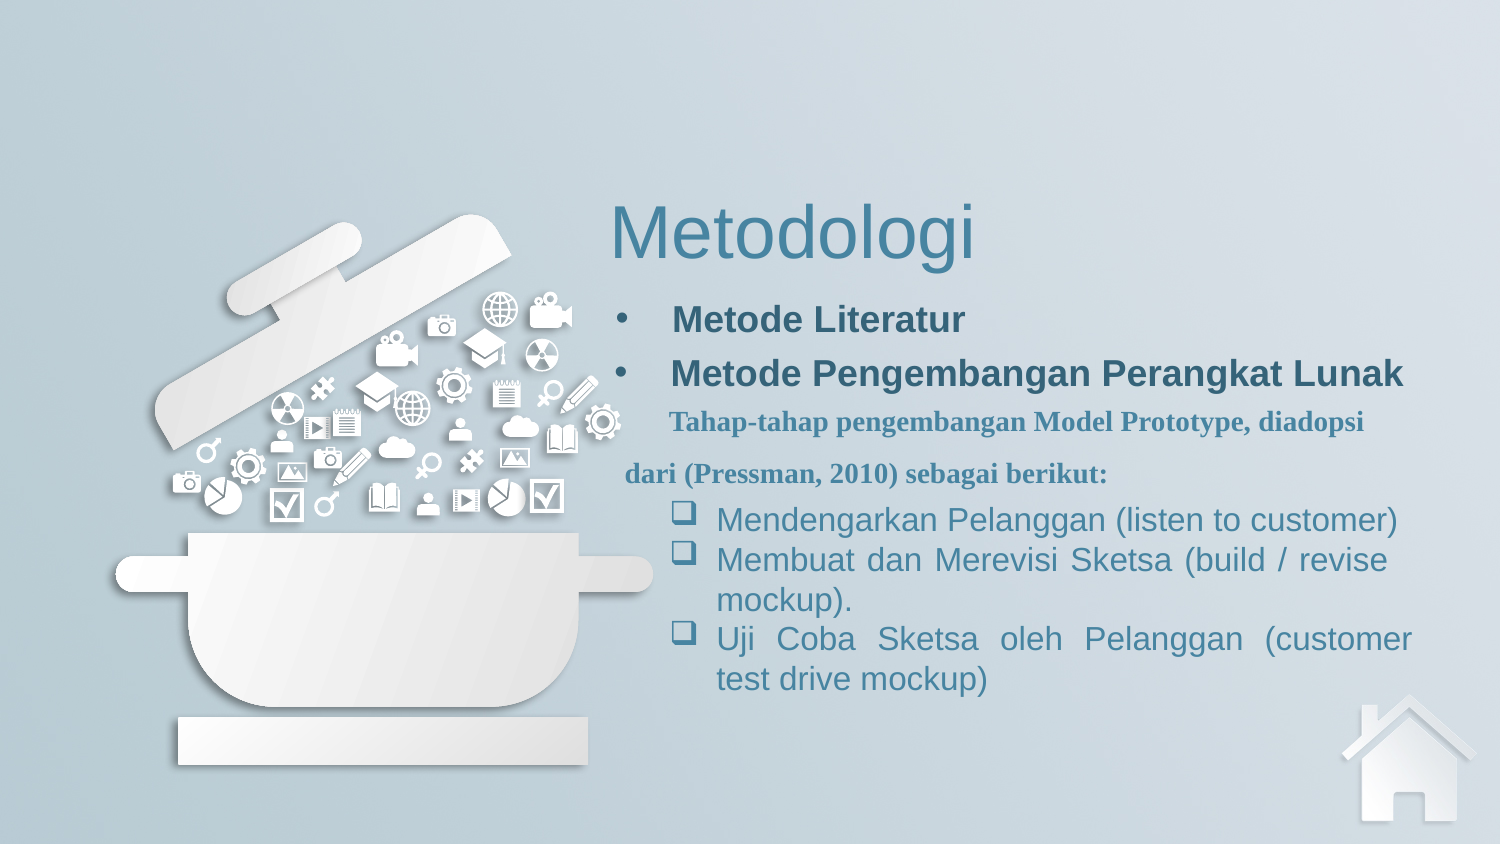

Metodologi

Metode Literatur

Metode Pengembangan Perangkat Lunak

Tahap-tahap pengembangan Model Prototype, diadopsi dari (Pressman, 2010) sebagai berikut:

Mendengarkan Pelanggan (listen to customer)
Membuat dan Merevisi Sketsa (build / revise   mockup).
Uji Coba Sketsa oleh Pelanggan (customer test drive mockup)